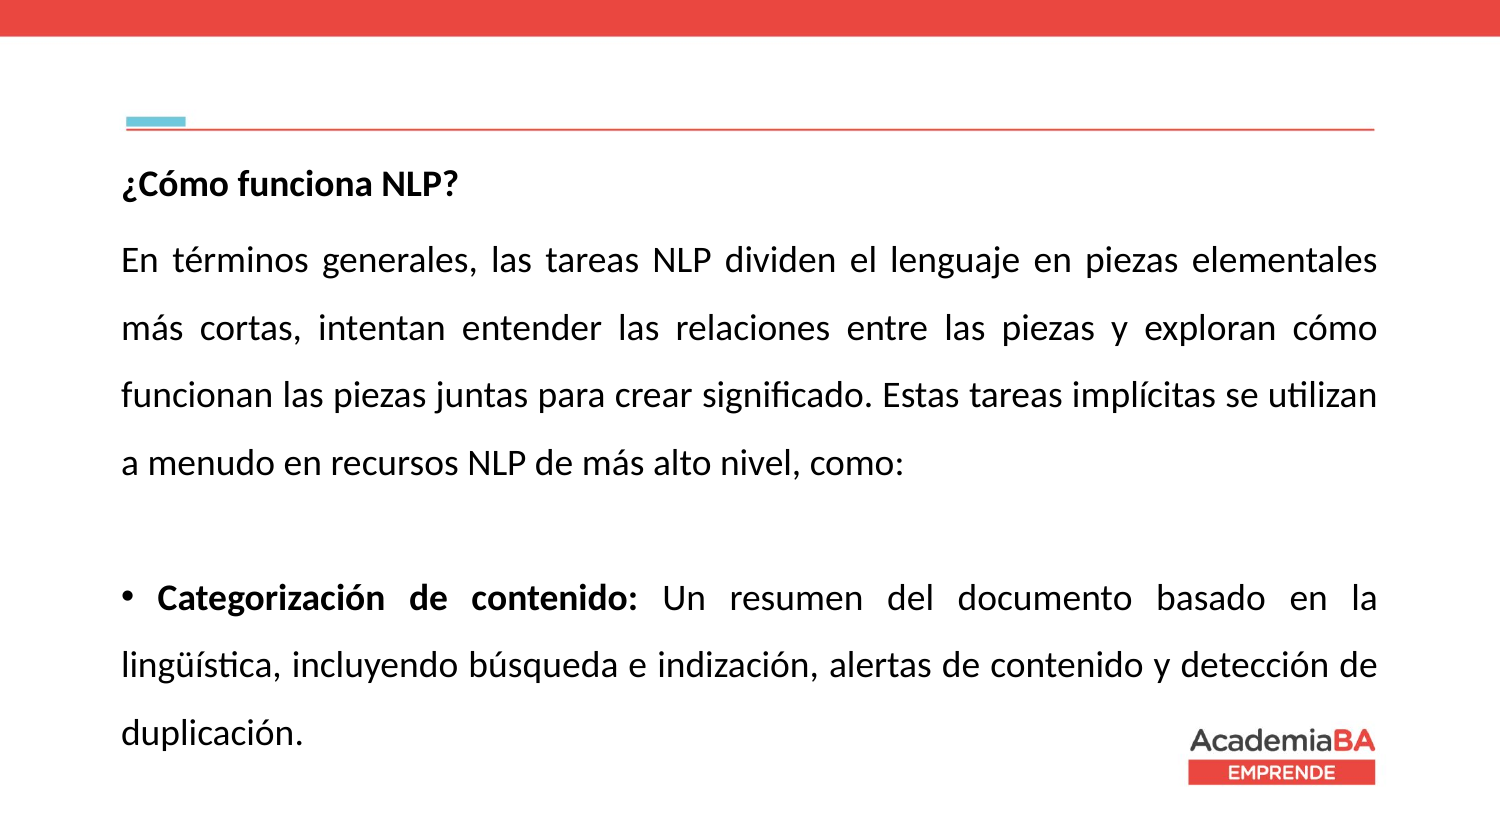

¿Cómo funciona NLP?
En términos generales, las tareas NLP dividen el lenguaje en piezas elementales más cortas, intentan entender las relaciones entre las piezas y exploran cómo funcionan las piezas juntas para crear significado. Estas tareas implícitas se utilizan a menudo en recursos NLP de más alto nivel, como:

 Categorización de contenido: Un resumen del documento basado en la lingüística, incluyendo búsqueda e indización, alertas de contenido y detección de duplicación.